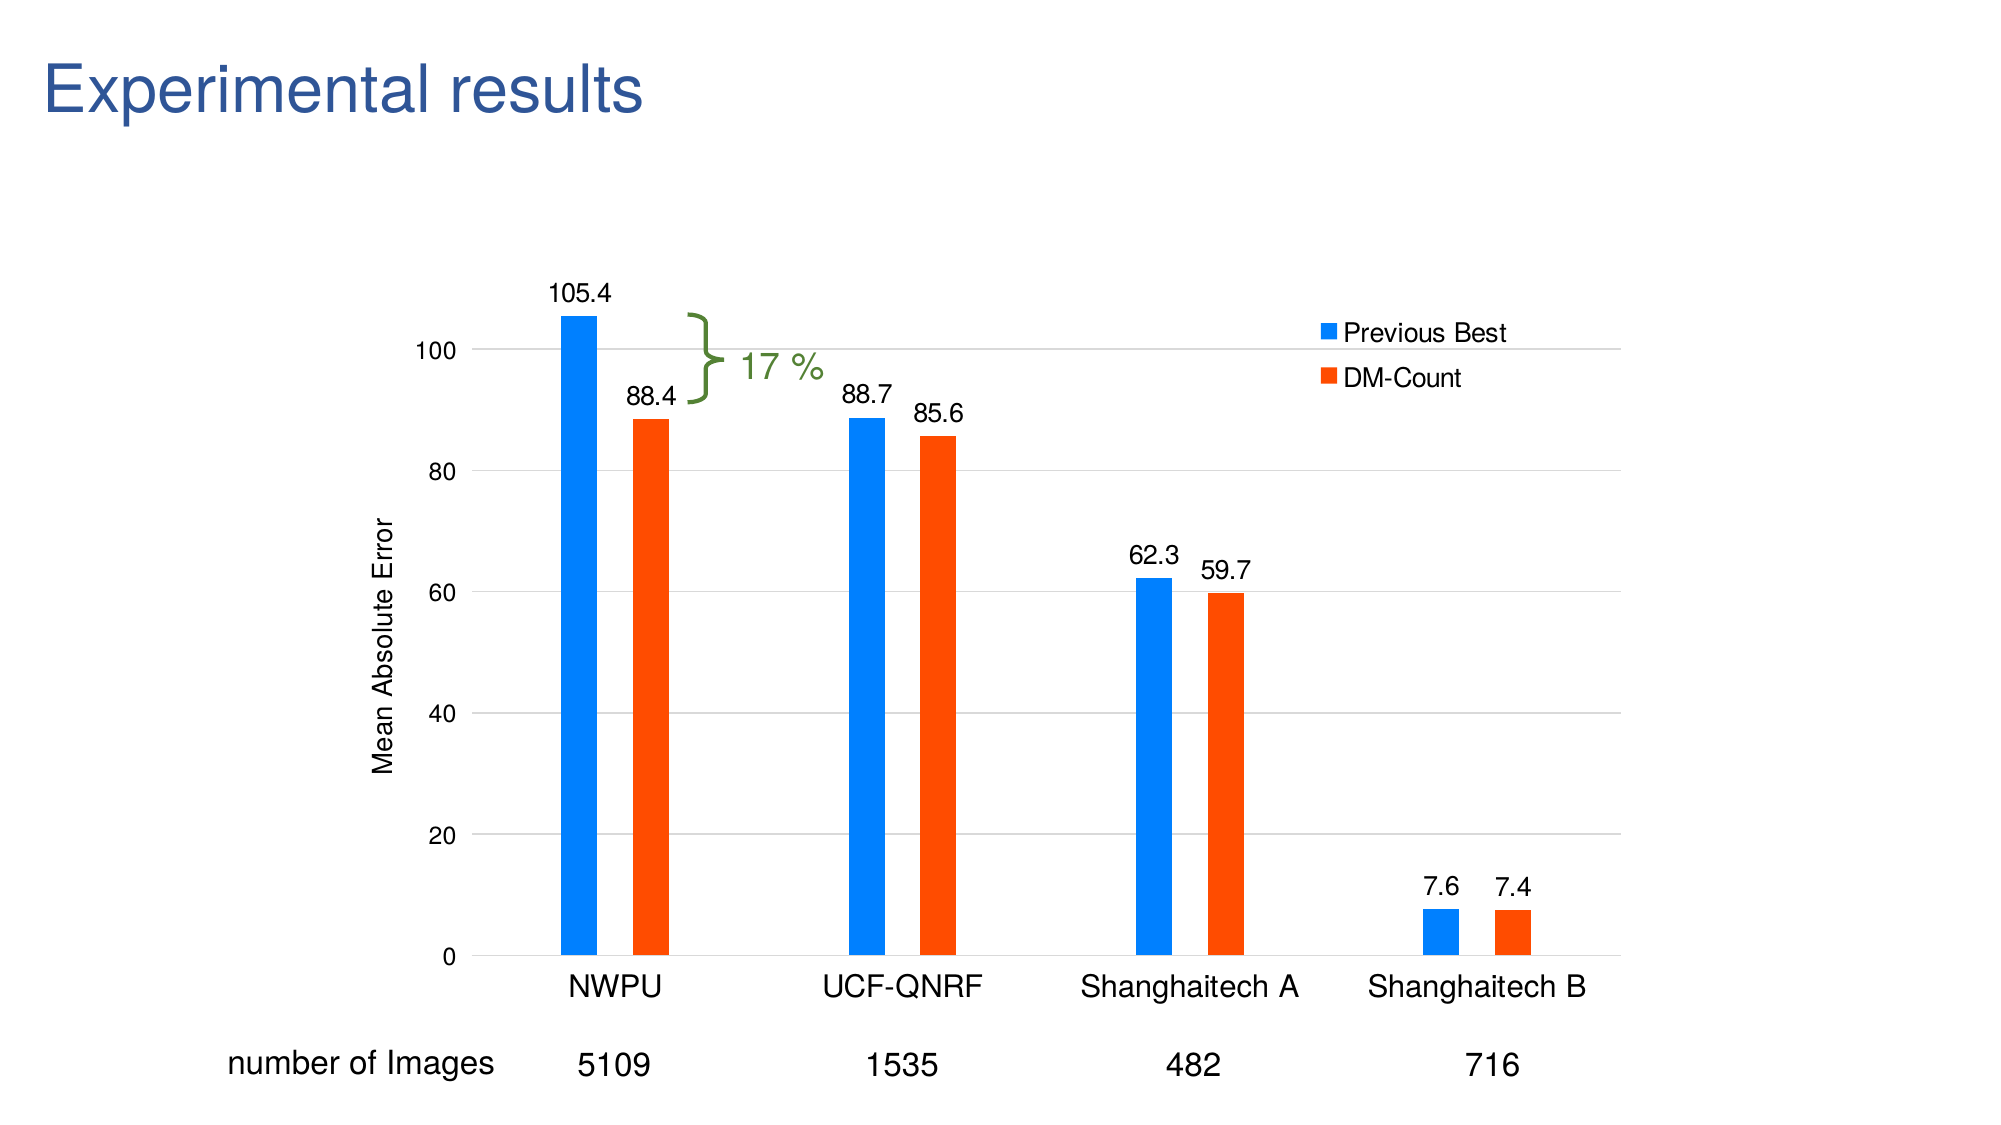

# Experimental results

### Chart

| Category | Previous Best | DM-Count |
|---|---|---|
| NWPU | 105.4 | 88.4 |
| UCF-QNRF | 88.7 | 85.6 |
| Shanghaitech A | 62.3 | 59.7 |
| Shanghaitech B | 7.6 | 7.4 |
17 %
number of Images
5109
1535
482
716